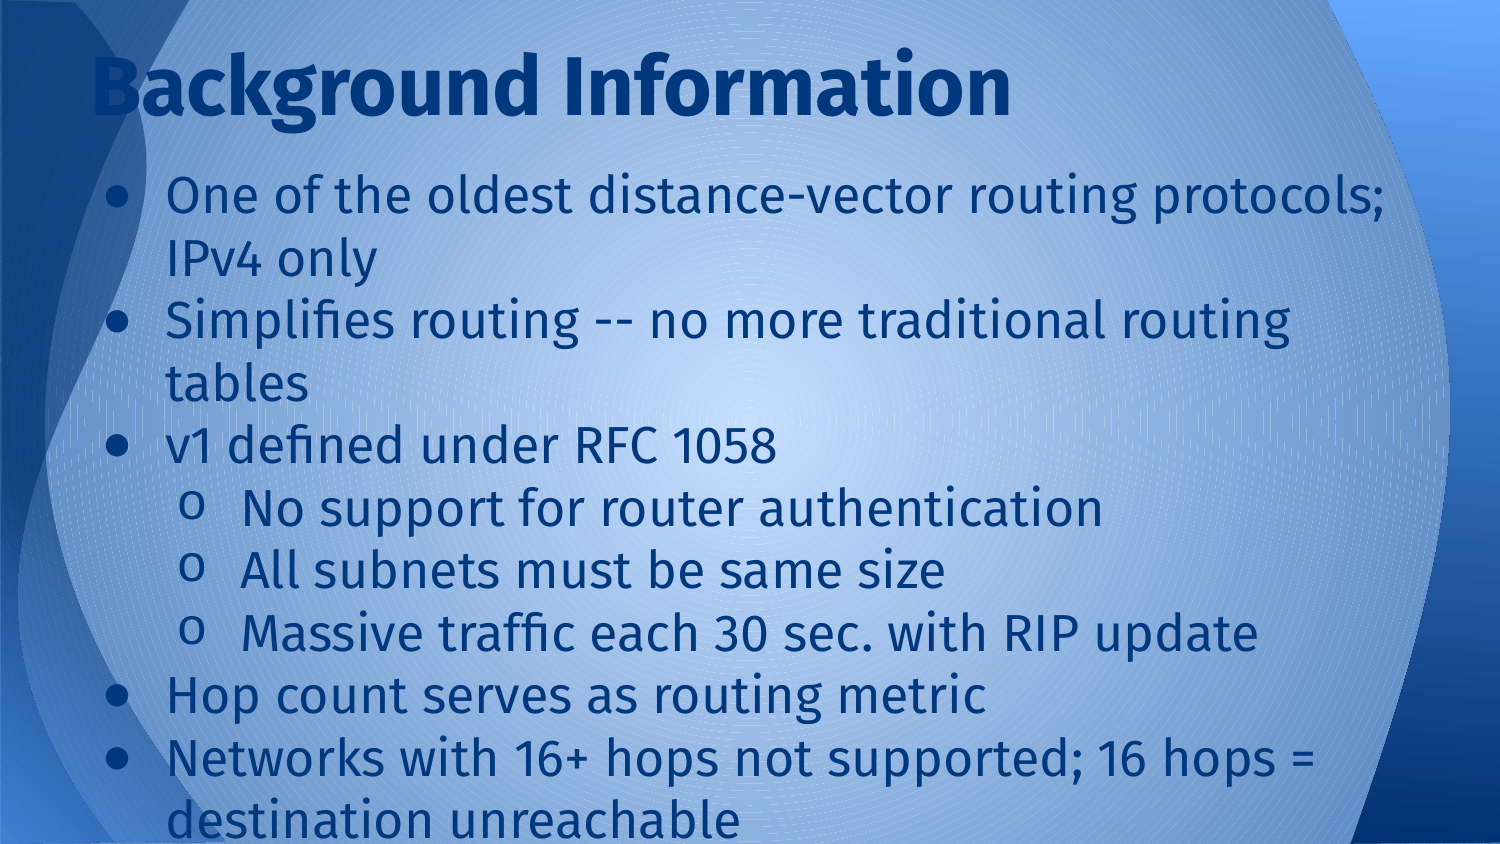

# Background Information
One of the oldest distance-vector routing protocols; IPv4 only
Simplifies routing -- no more traditional routing tables
v1 defined under RFC 1058
No support for router authentication
All subnets must be same size
Massive traffic each 30 sec. with RIP update
Hop count serves as routing metric
Networks with 16+ hops not supported; 16 hops = destination unreachable